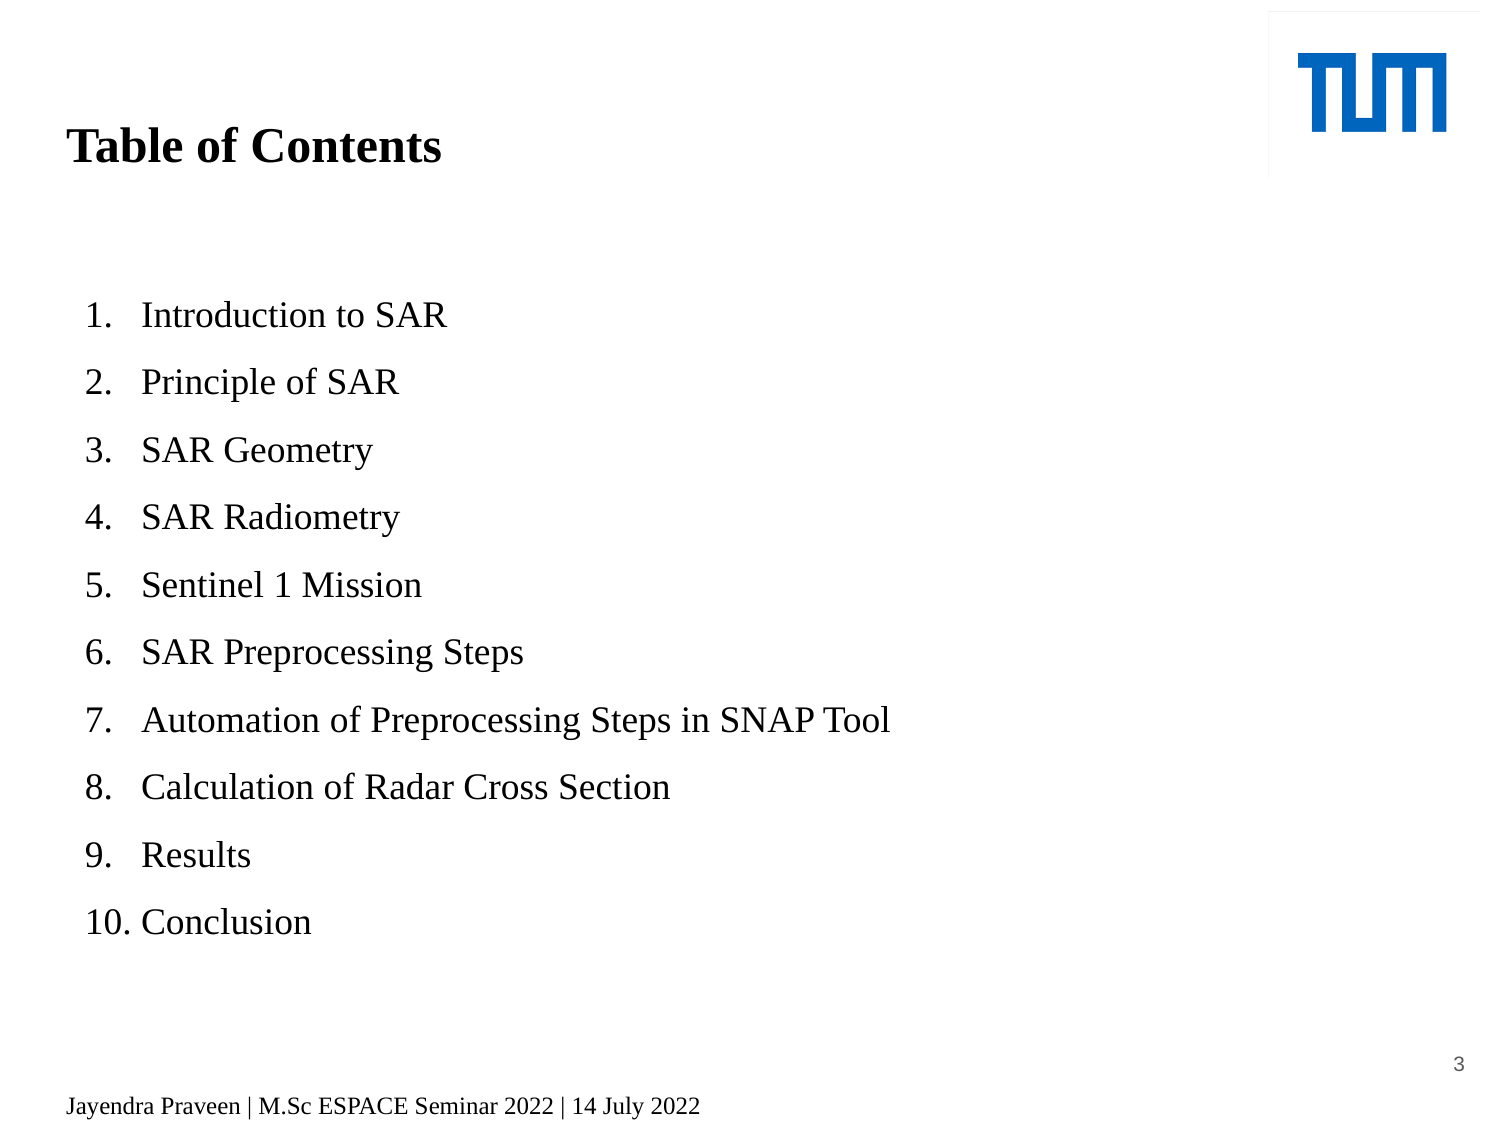

# Table of Contents
Introduction to SAR
Principle of SAR
SAR Geometry
SAR Radiometry
Sentinel 1 Mission
SAR Preprocessing Steps
Automation of Preprocessing Steps in SNAP Tool
Calculation of Radar Cross Section
Results
Conclusion
3